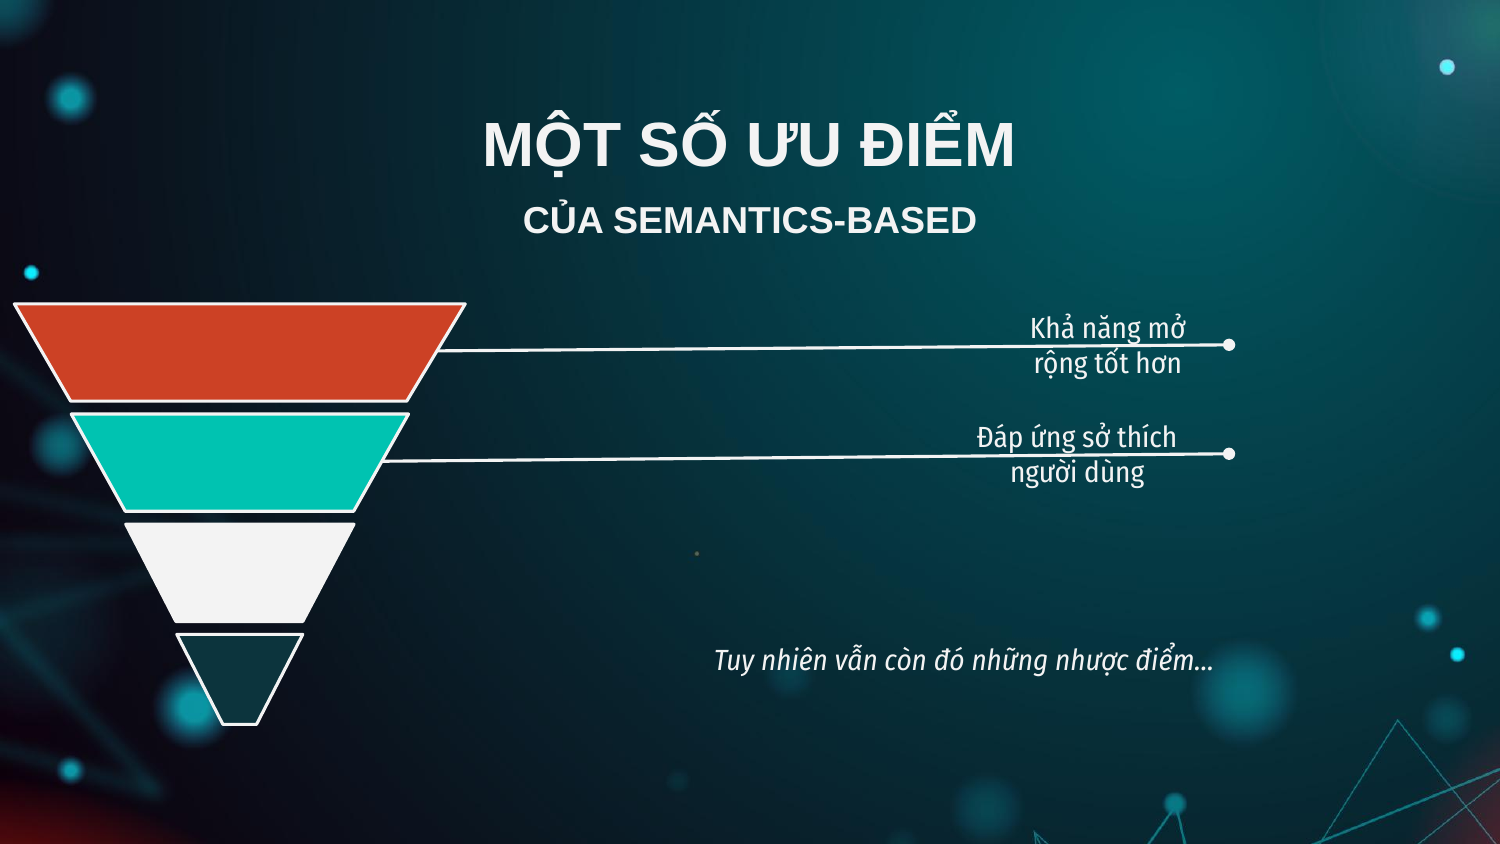

# MỘT SỐ ƯU ĐIỂM
CỦA SEMANTICS-BASED

Khả năng mở rộng tốt hơn

Đáp ứng sở thích người dùng

Tuy nhiên vẫn còn đó những nhược điểm…